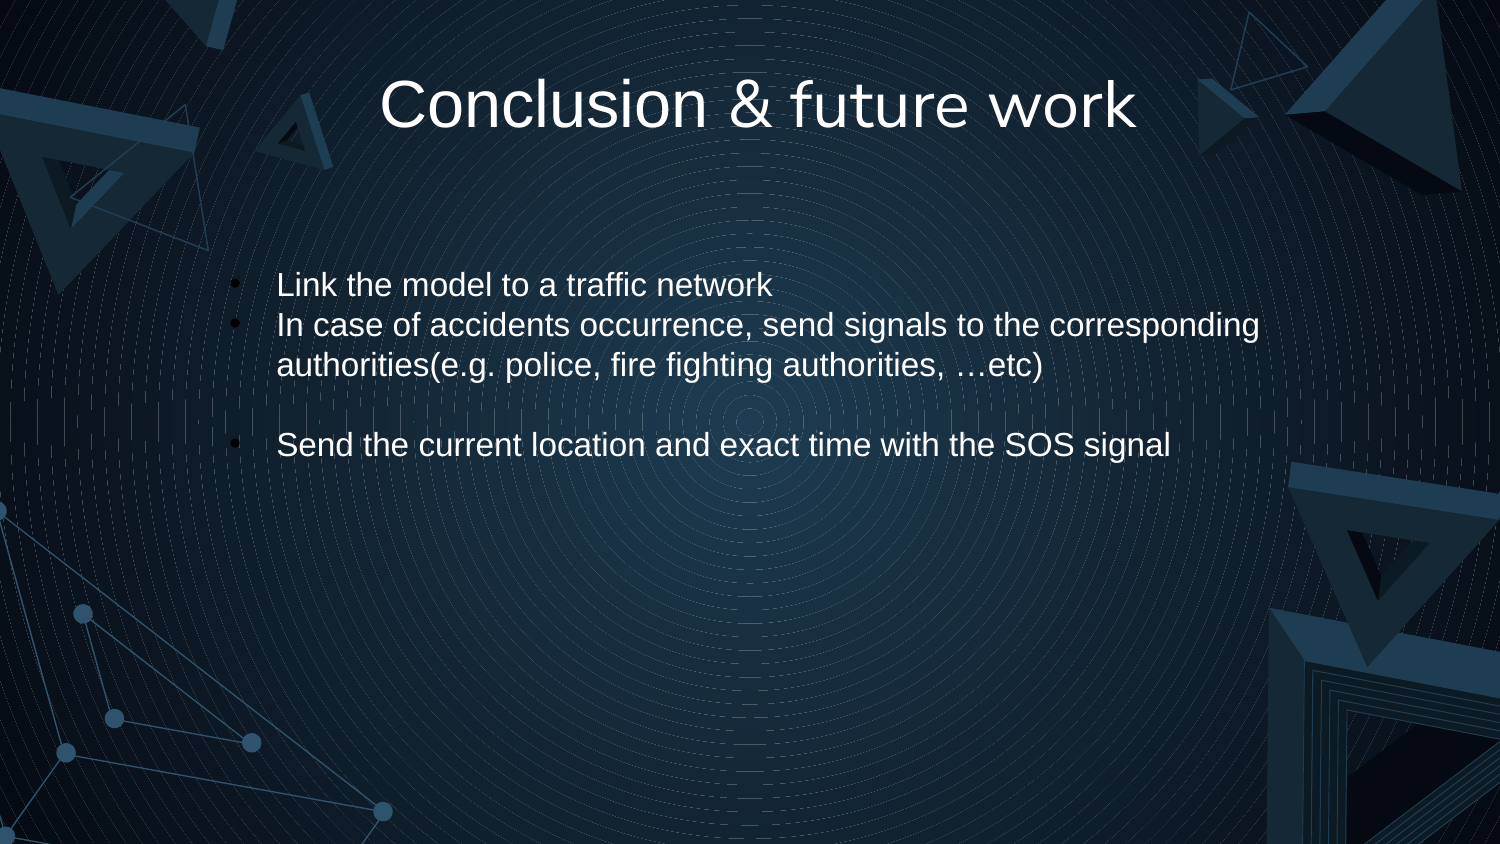

# Conclusion & future work
Link the model to a traffic network
In case of accidents occurrence, send signals to the corresponding authorities(e.g. police, fire fighting authorities, …etc)
Send the current location and exact time with the SOS signal